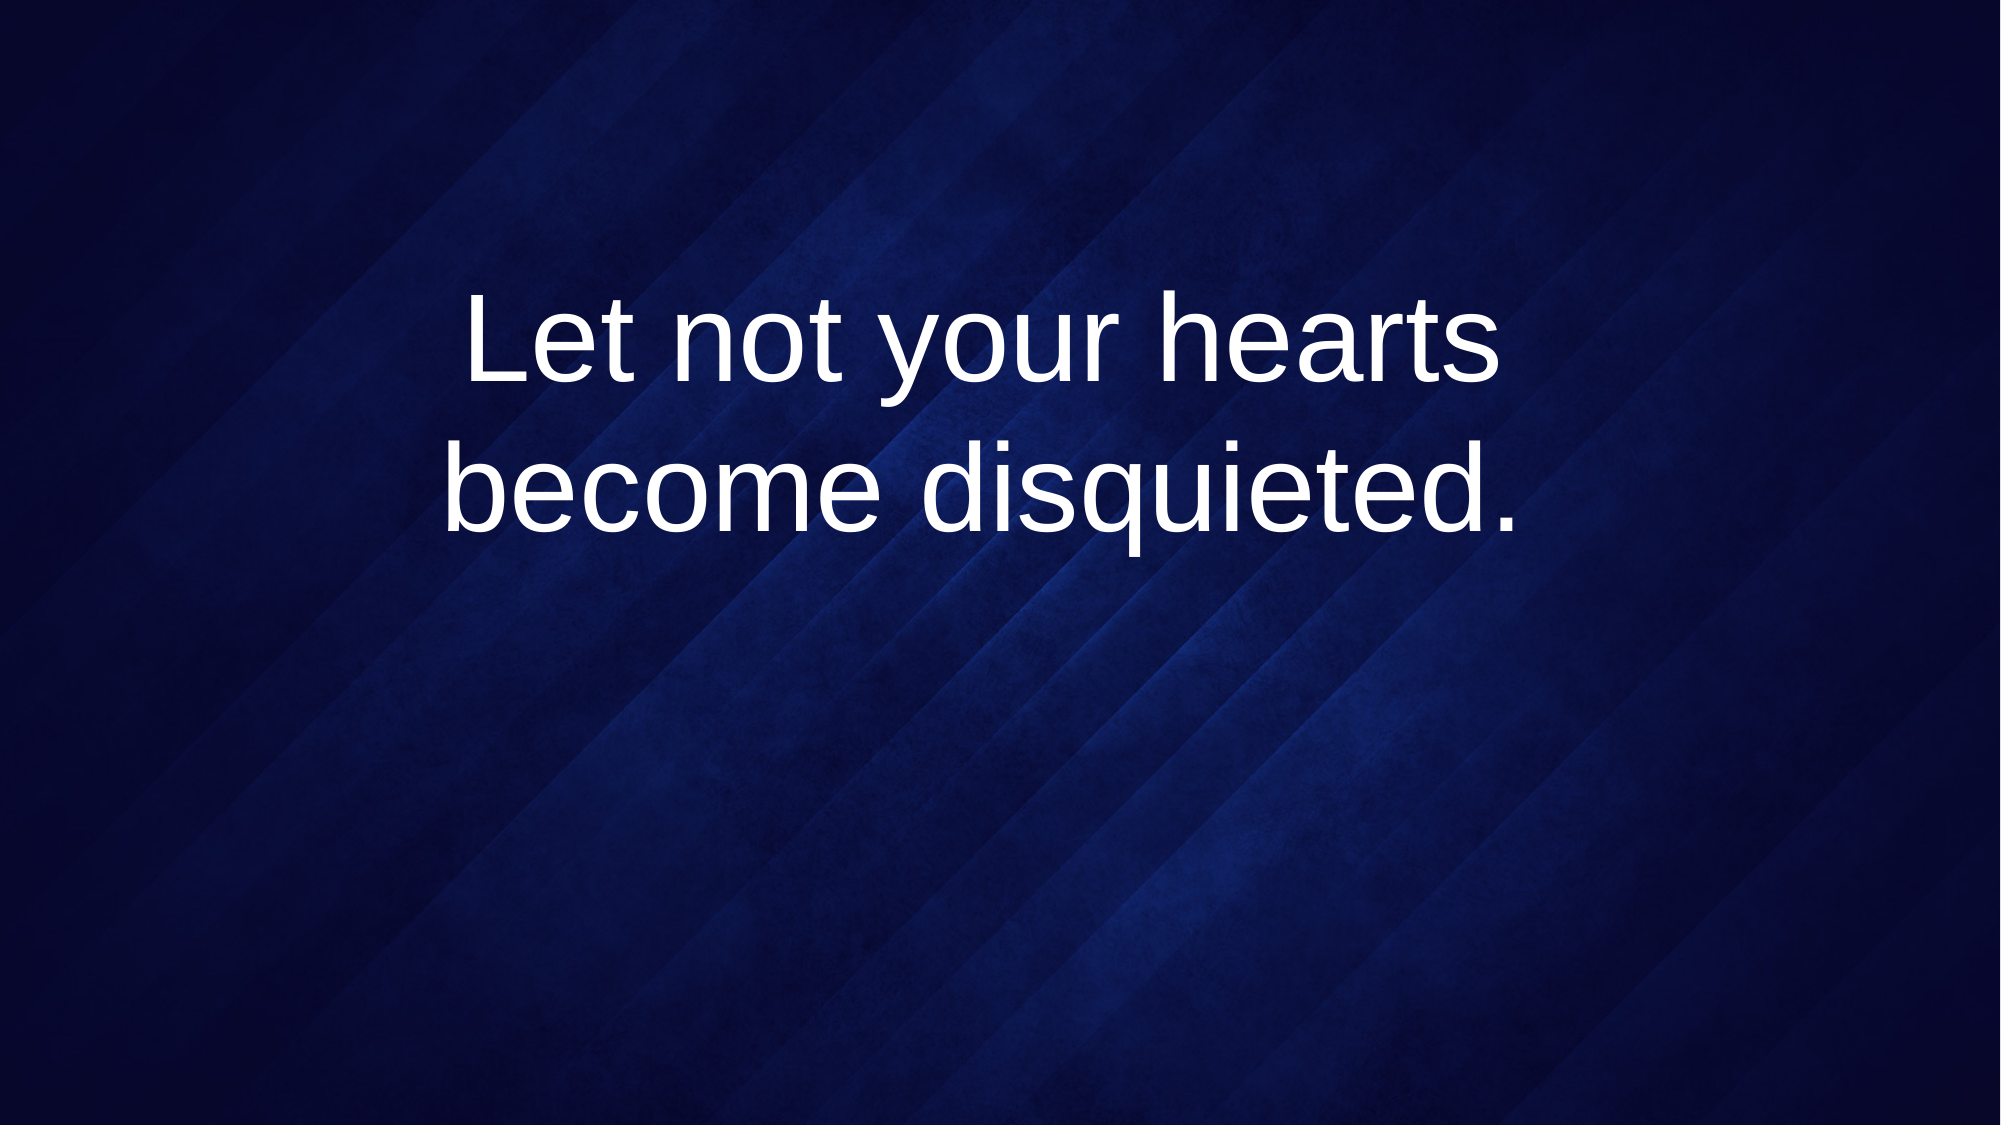

# Let not your hearts become disquieted.